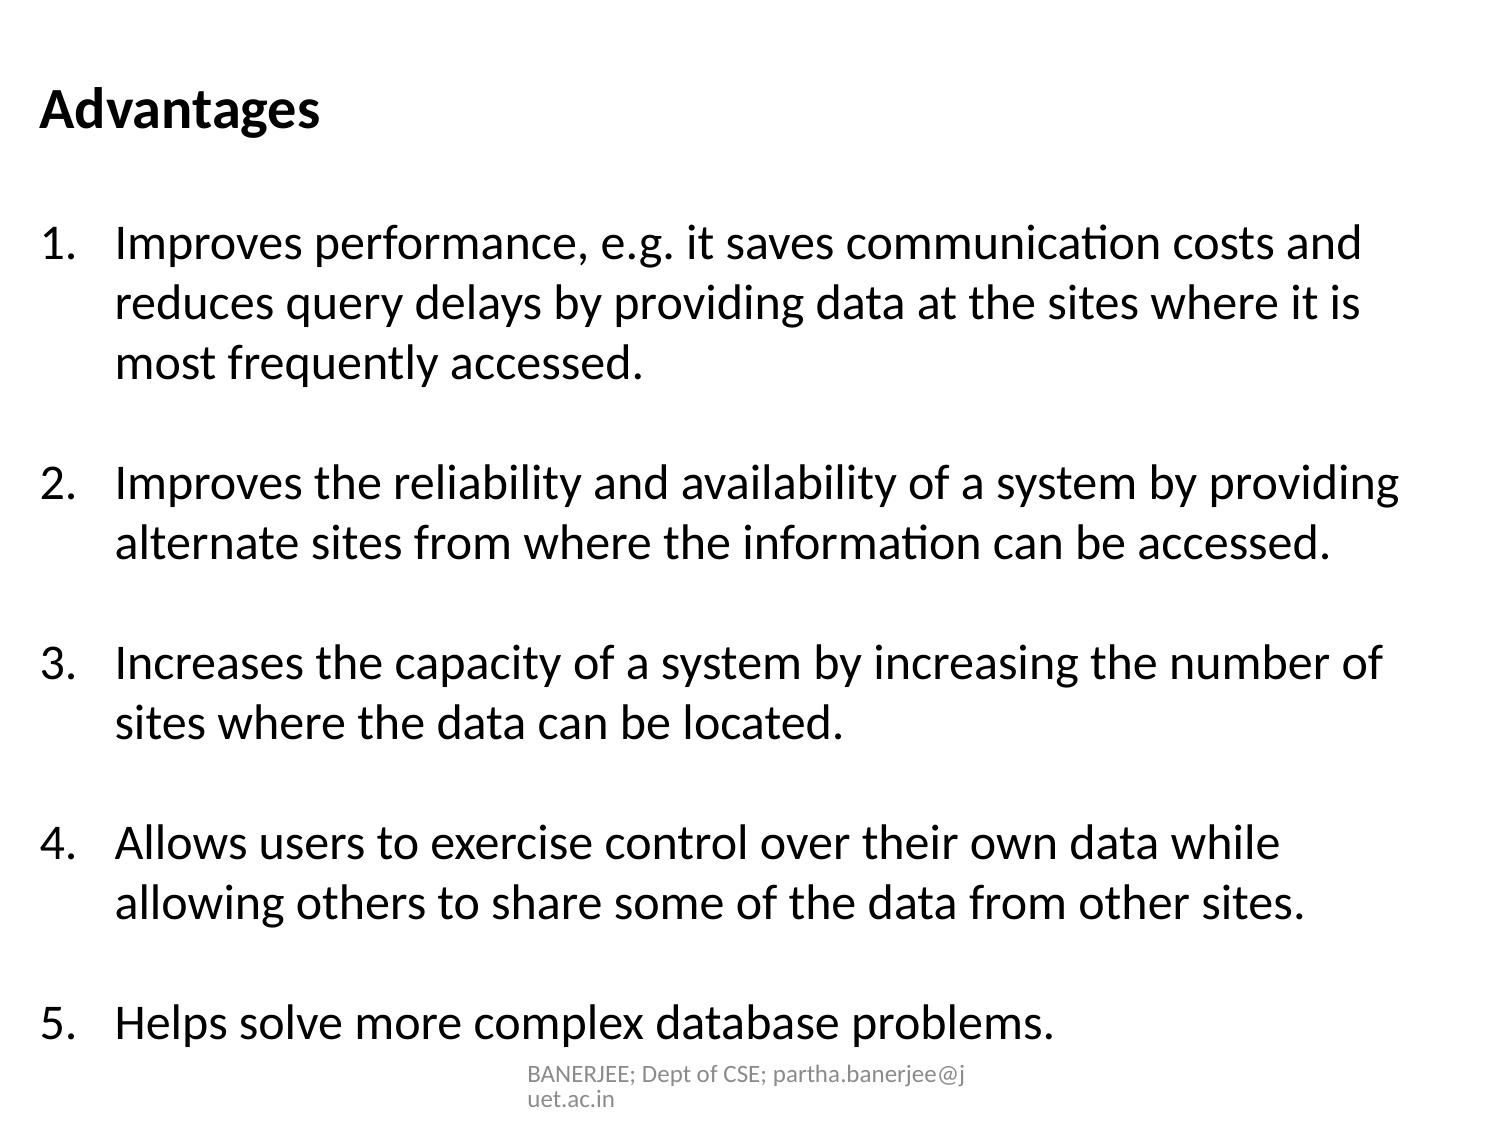

Advantages

Improves performance, e.g. it saves communication costs and reduces query delays by providing data at the sites where it is most frequently accessed.

Improves the reliability and availability of a system by providing alternate sites from where the information can be accessed.

Increases the capacity of a system by increasing the number of sites where the data can be located.

Allows users to exercise control over their own data while allowing others to share some of the data from other sites.

Helps solve more complex database problems.
BANERJEE; Dept of CSE; partha.banerjee@juet.ac.in